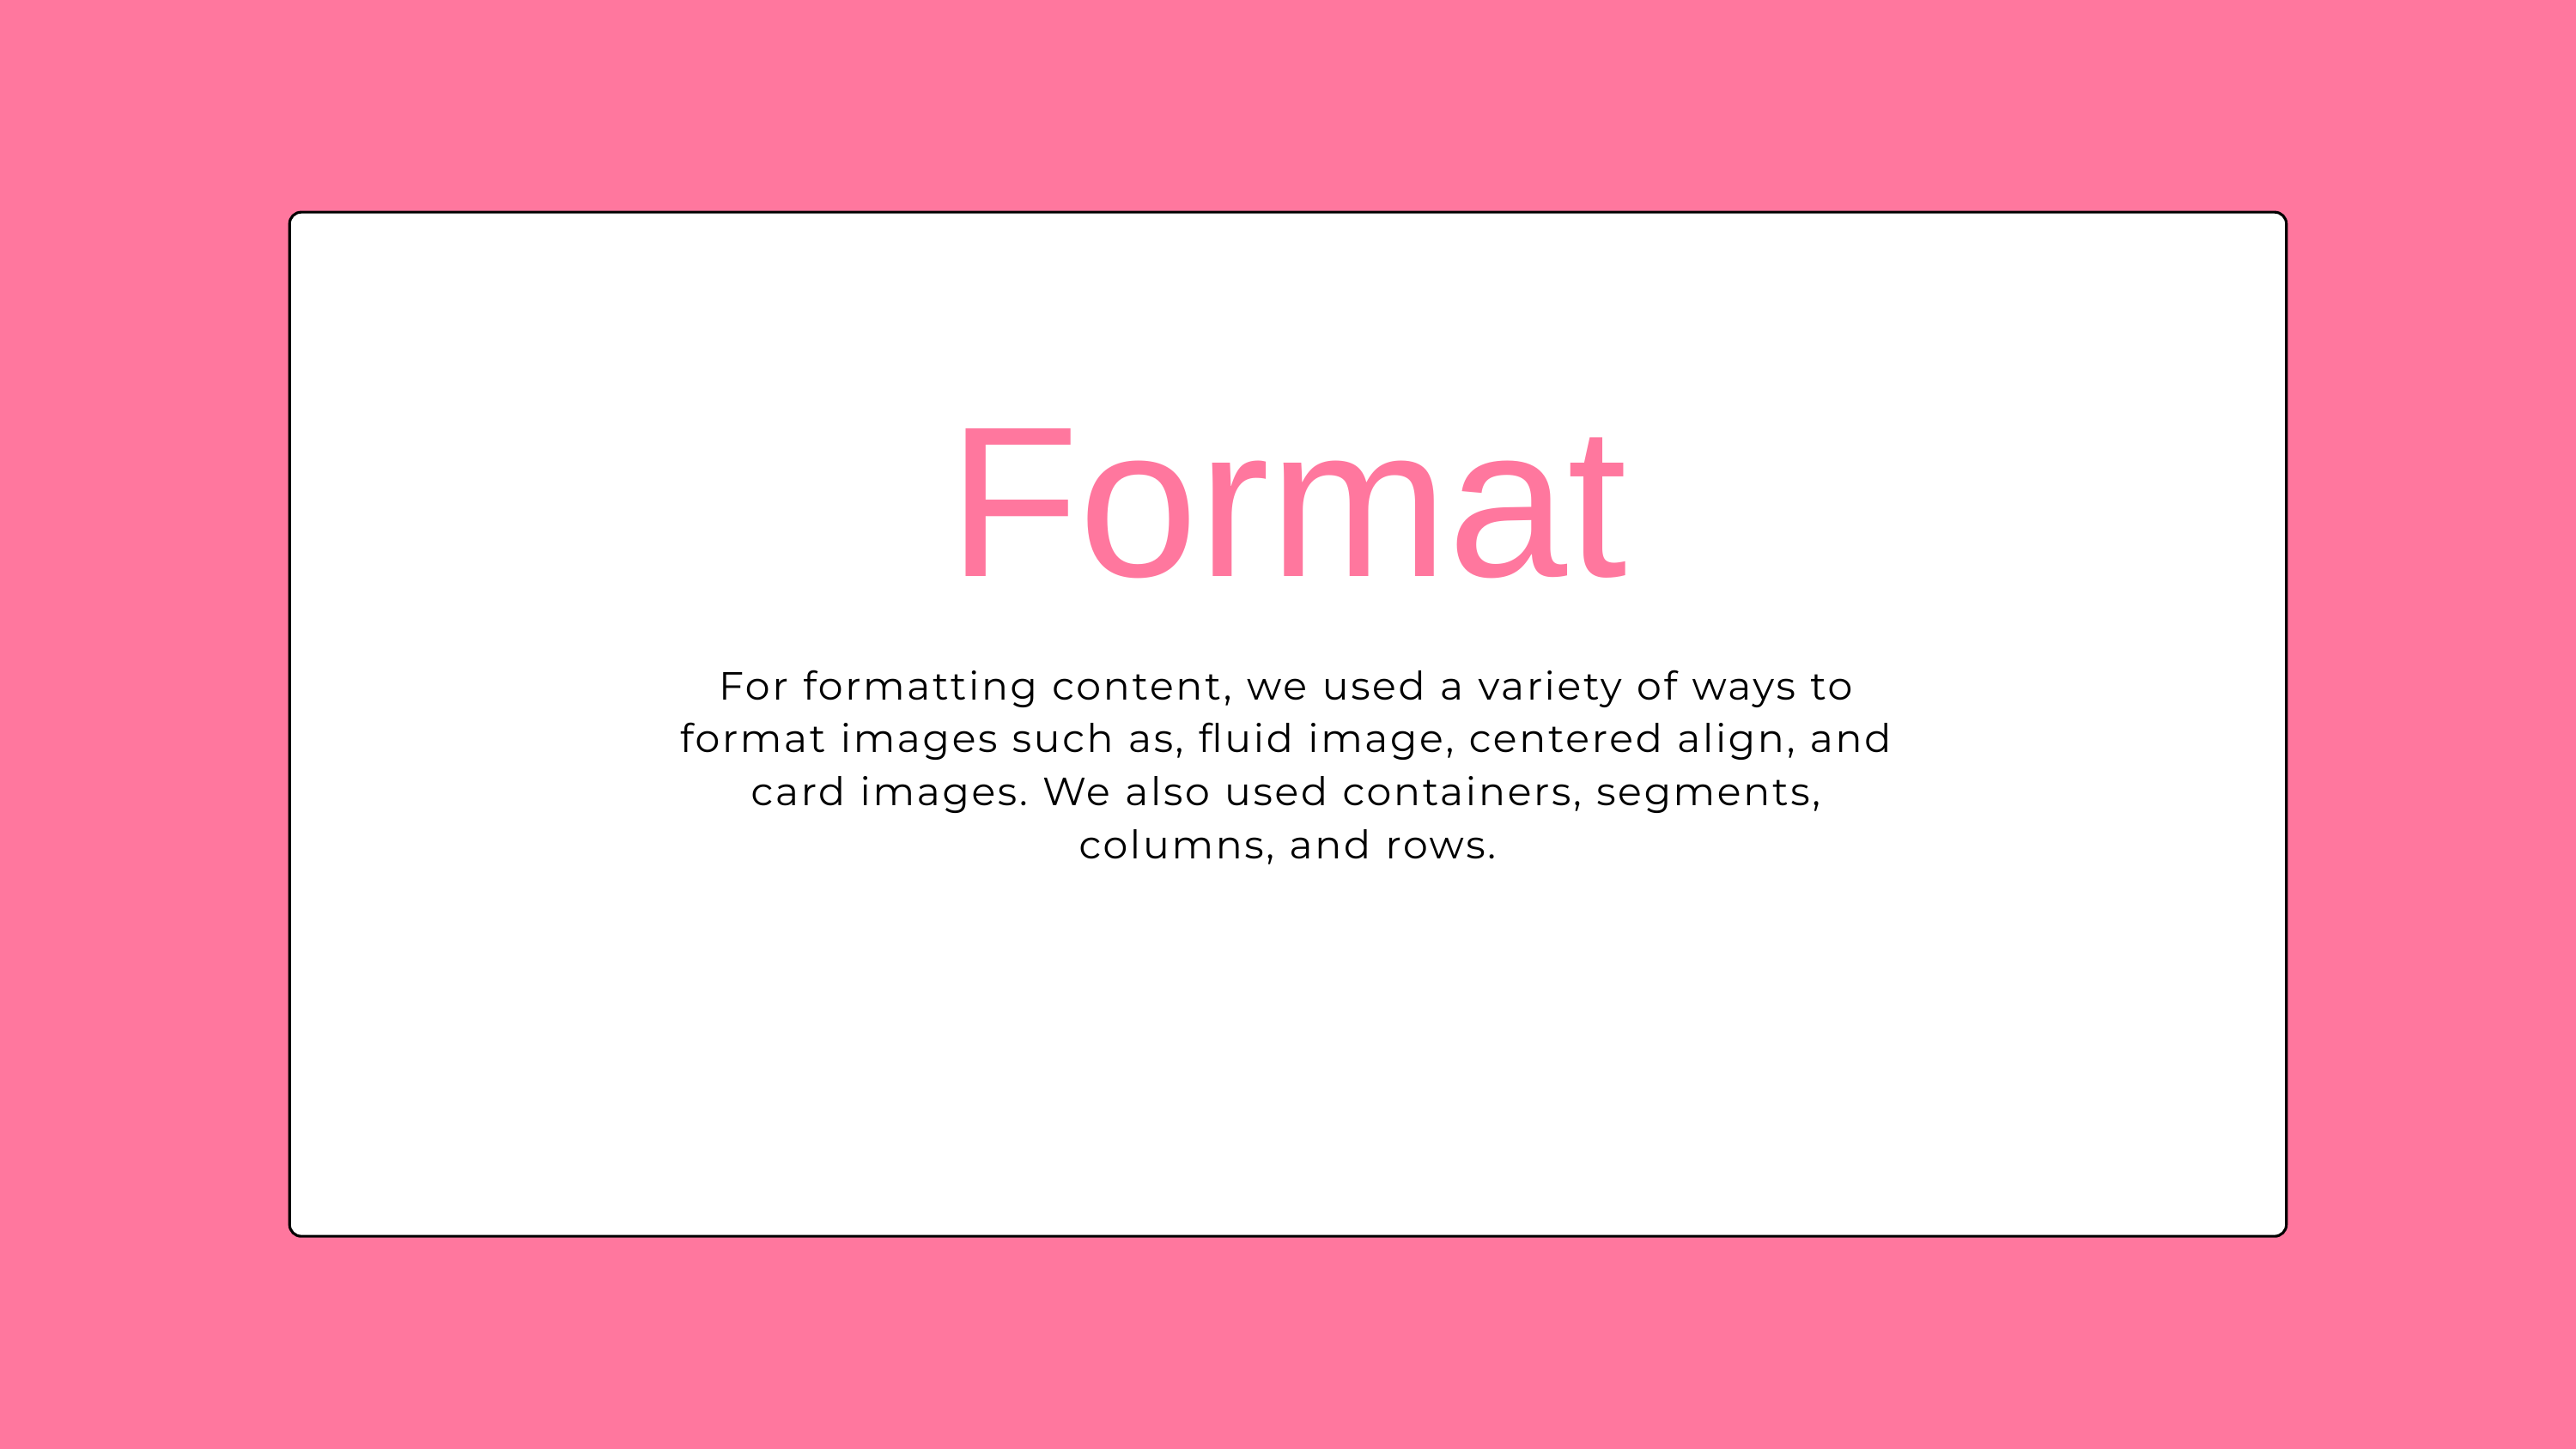

Format
For formatting content, we used a variety of ways to format images such as, fluid image, centered align, and card images. We also used containers, segments, columns, and rows.